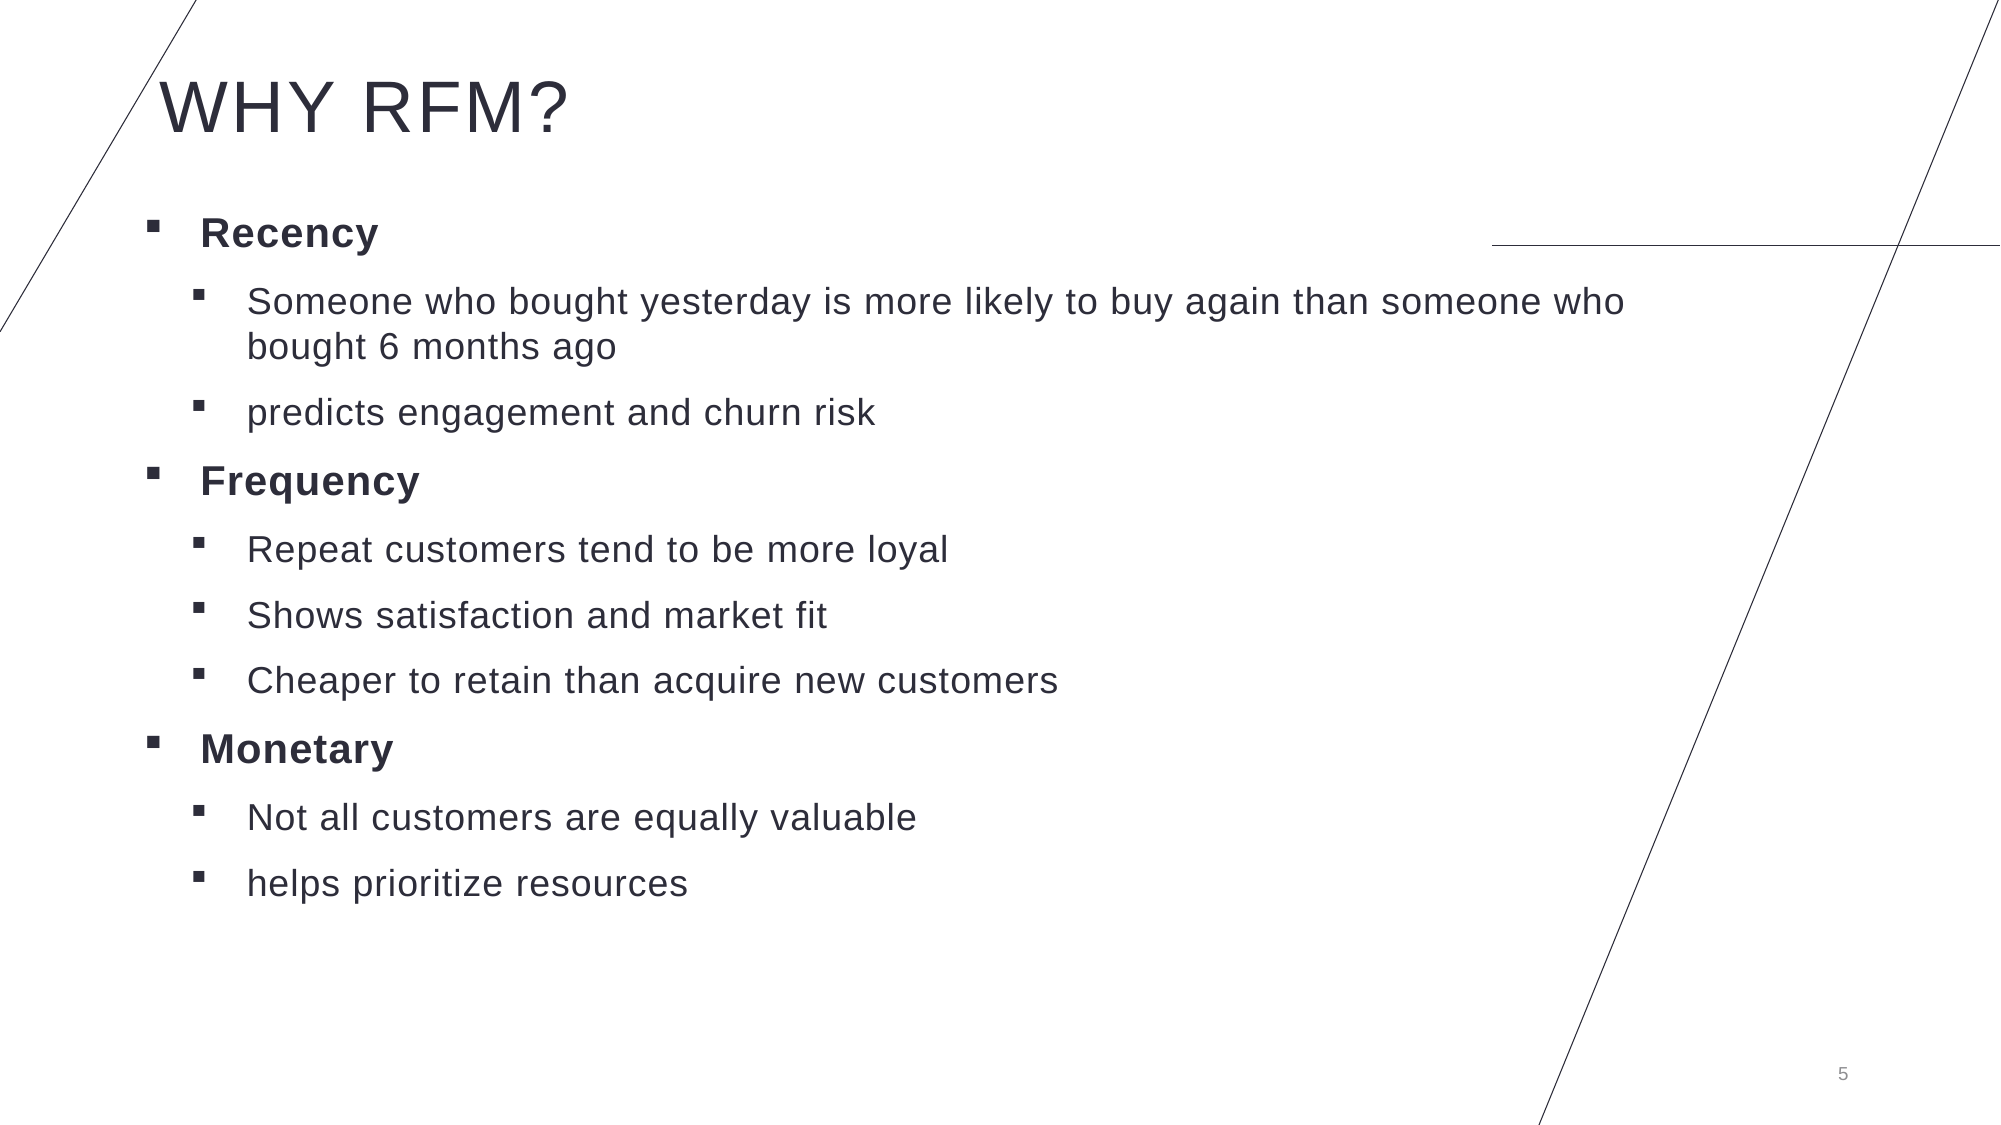

# Why rfm?
Recency
Someone who bought yesterday is more likely to buy again than someone who bought 6 months ago
predicts engagement and churn risk
Frequency
Repeat customers tend to be more loyal
Shows satisfaction and market fit
Cheaper to retain than acquire new customers
Monetary
Not all customers are equally valuable
helps prioritize resources

5